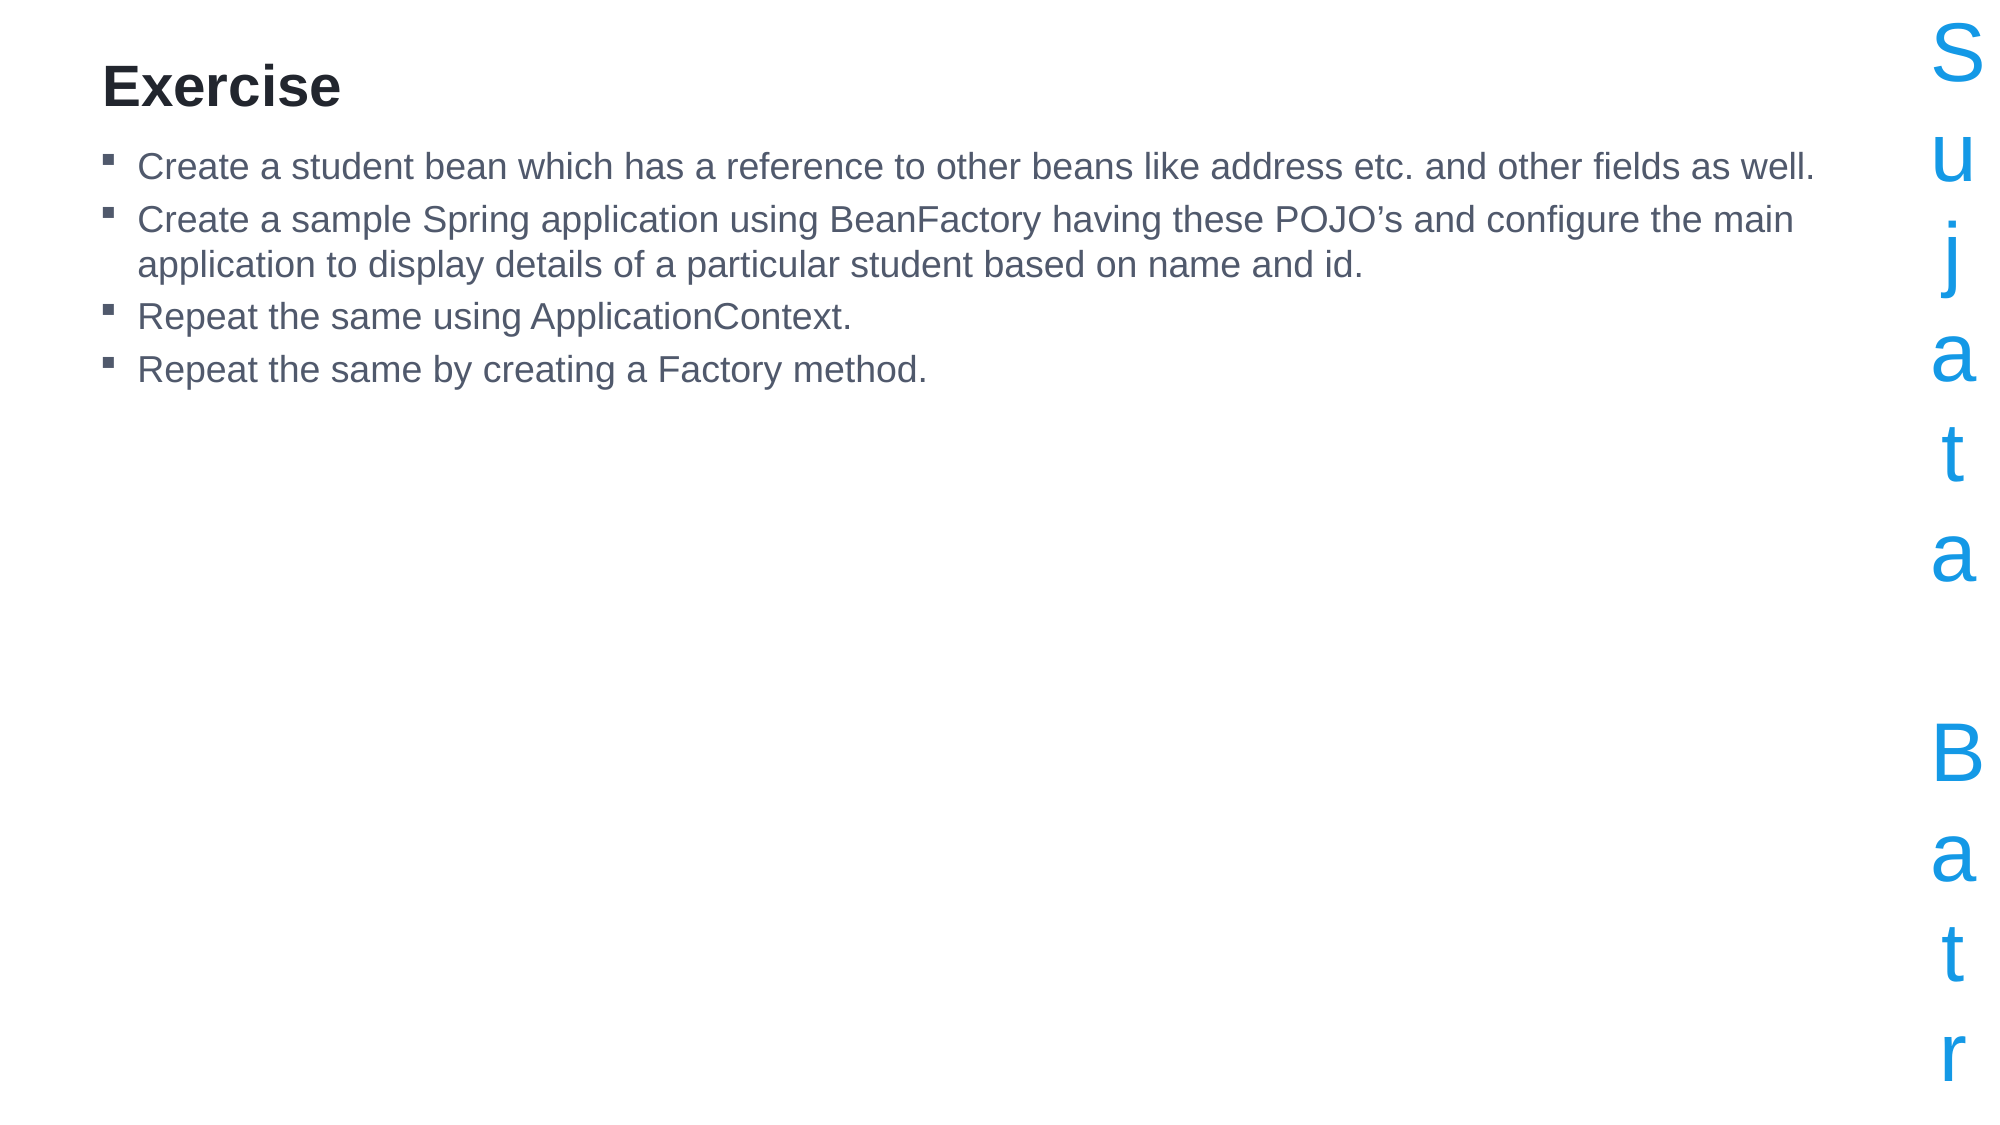

Sujata Batra
Exercise
Create a student bean which has a reference to other beans like address etc. and other fields as well.
Create a sample Spring application using BeanFactory having these POJO’s and configure the main application to display details of a particular student based on name and id.
Repeat the same using ApplicationContext.
Repeat the same by creating a Factory method.